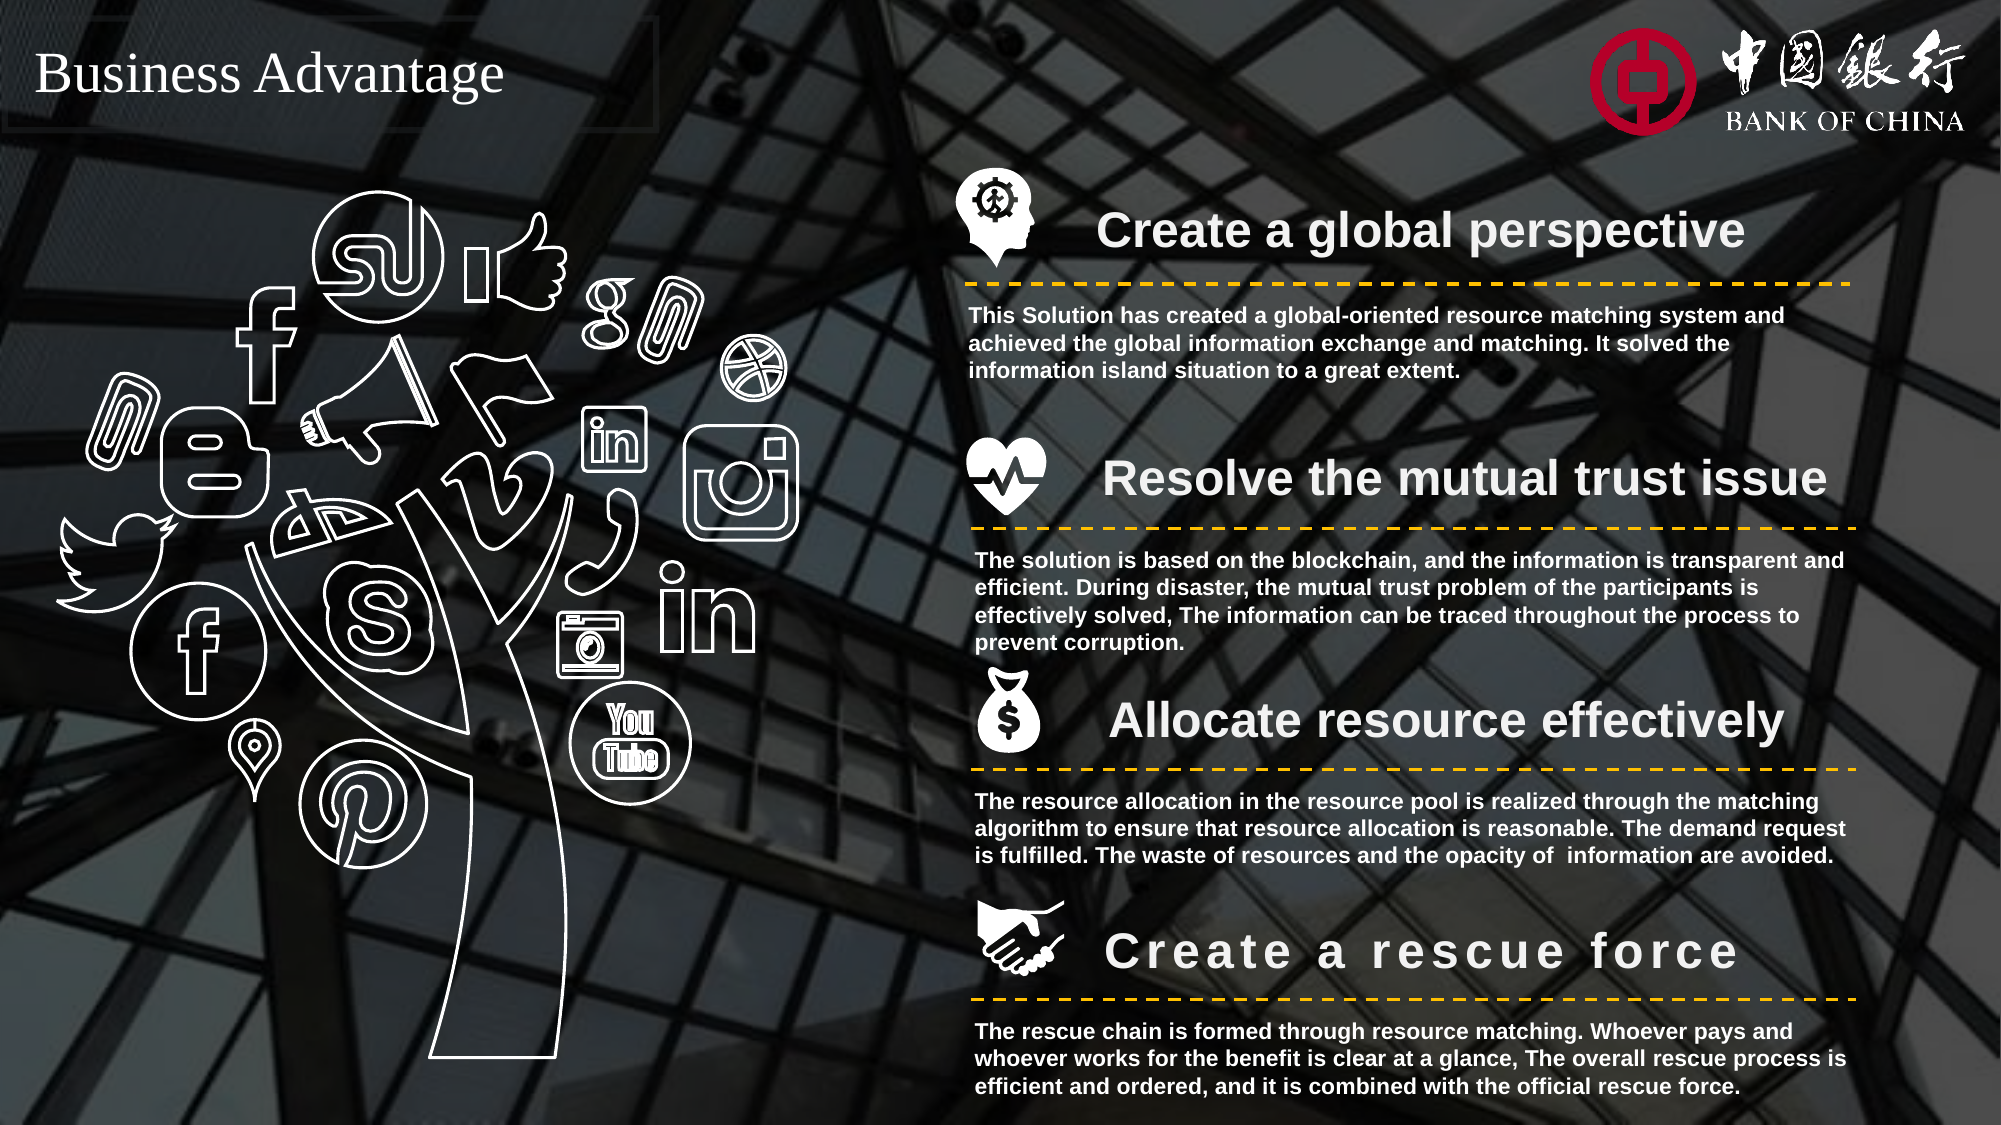

Business Advantage

Create a global perspective
This Solution has created a global-oriented resource matching system and achieved the global information exchange and matching. It solved the information island situation to a great extent.

Resolve the mutual trust issue
The solution is based on the blockchain, and the information is transparent and efficient. During disaster, the mutual trust problem of the participants is effectively solved, The information can be traced throughout the process to prevent corruption.

Allocate resource effectively
The resource allocation in the resource pool is realized through the matching algorithm to ensure that resource allocation is reasonable. The demand request is fulfilled. The waste of resources and the opacity of  information are avoided.

Create a rescue force
The rescue chain is formed through resource matching. Whoever pays and whoever works for the benefit is clear at a glance, The overall rescue process is efficient and ordered, and it is combined with the official rescue force.